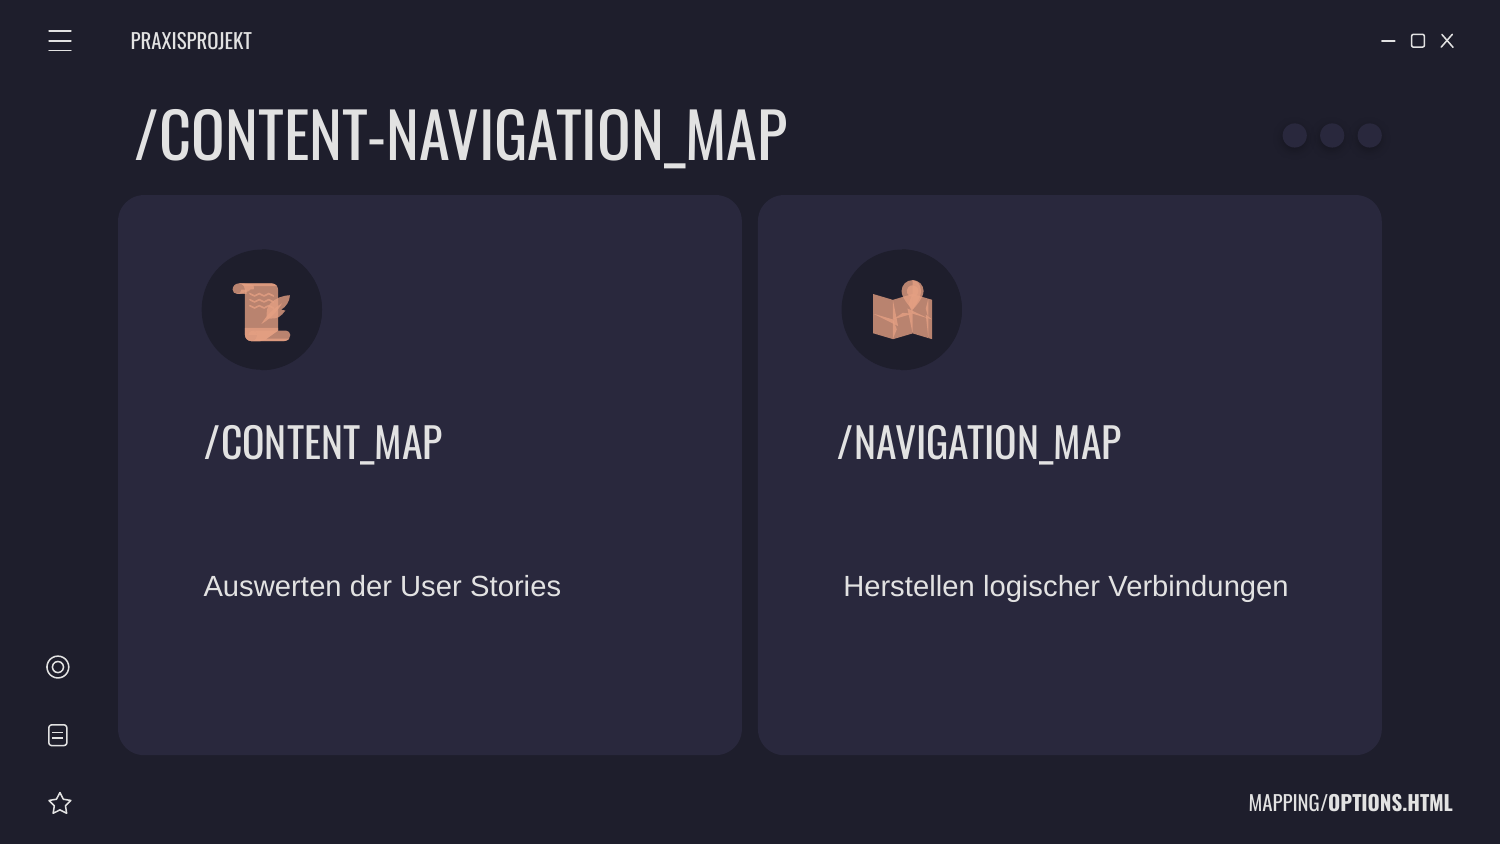

PRAXISPROJEKT

# /CONTENT-NAVIGATION_MAP

/CONTENT_MAP
/NAVIGATION_MAP
Auswerten der User Stories
Herstellen logischer Verbindungen

MAPPING/OPTIONS.HTML